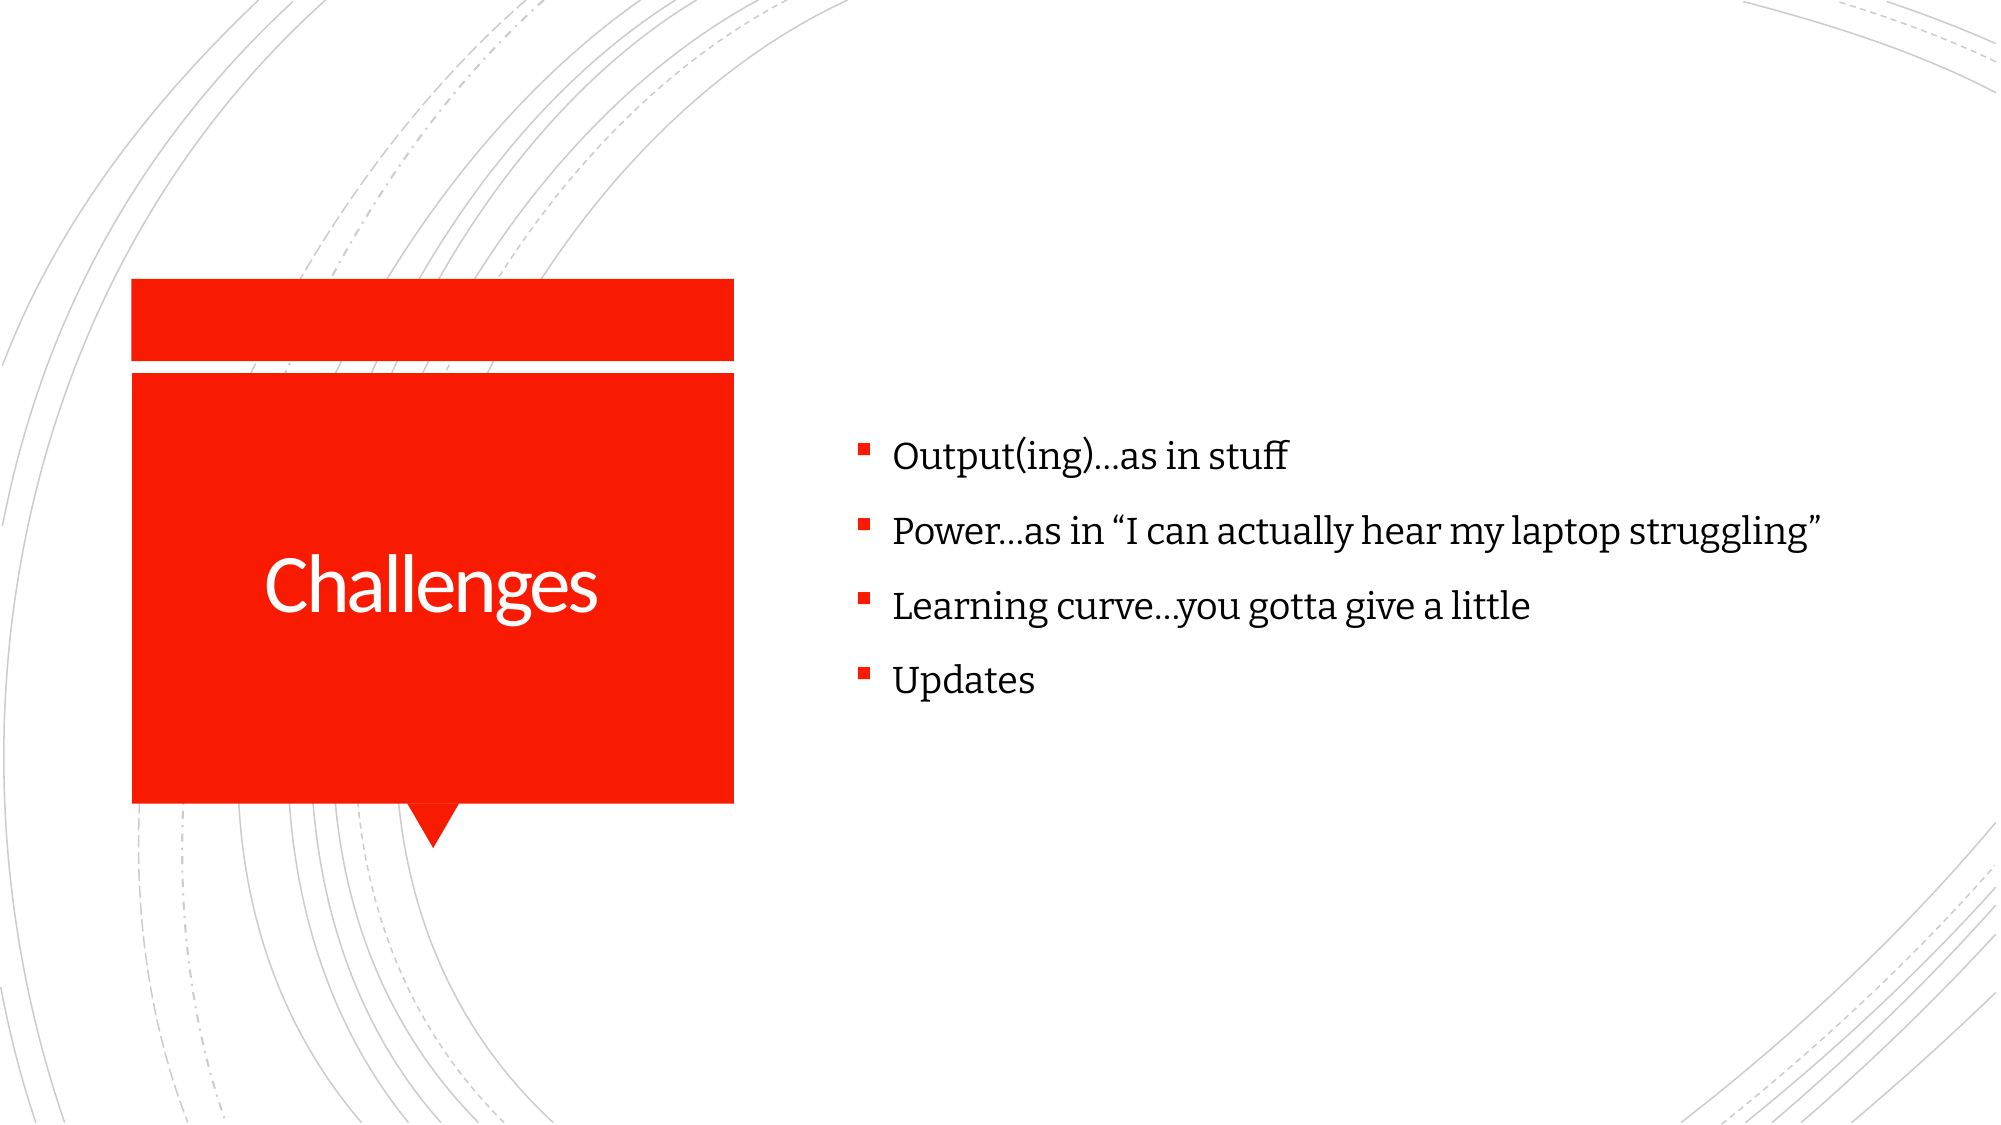

Output(ing)…as in stuff
Power…as in “I can actually hear my laptop struggling”
Learning curve…you gotta give a little
Updates
# Challenges